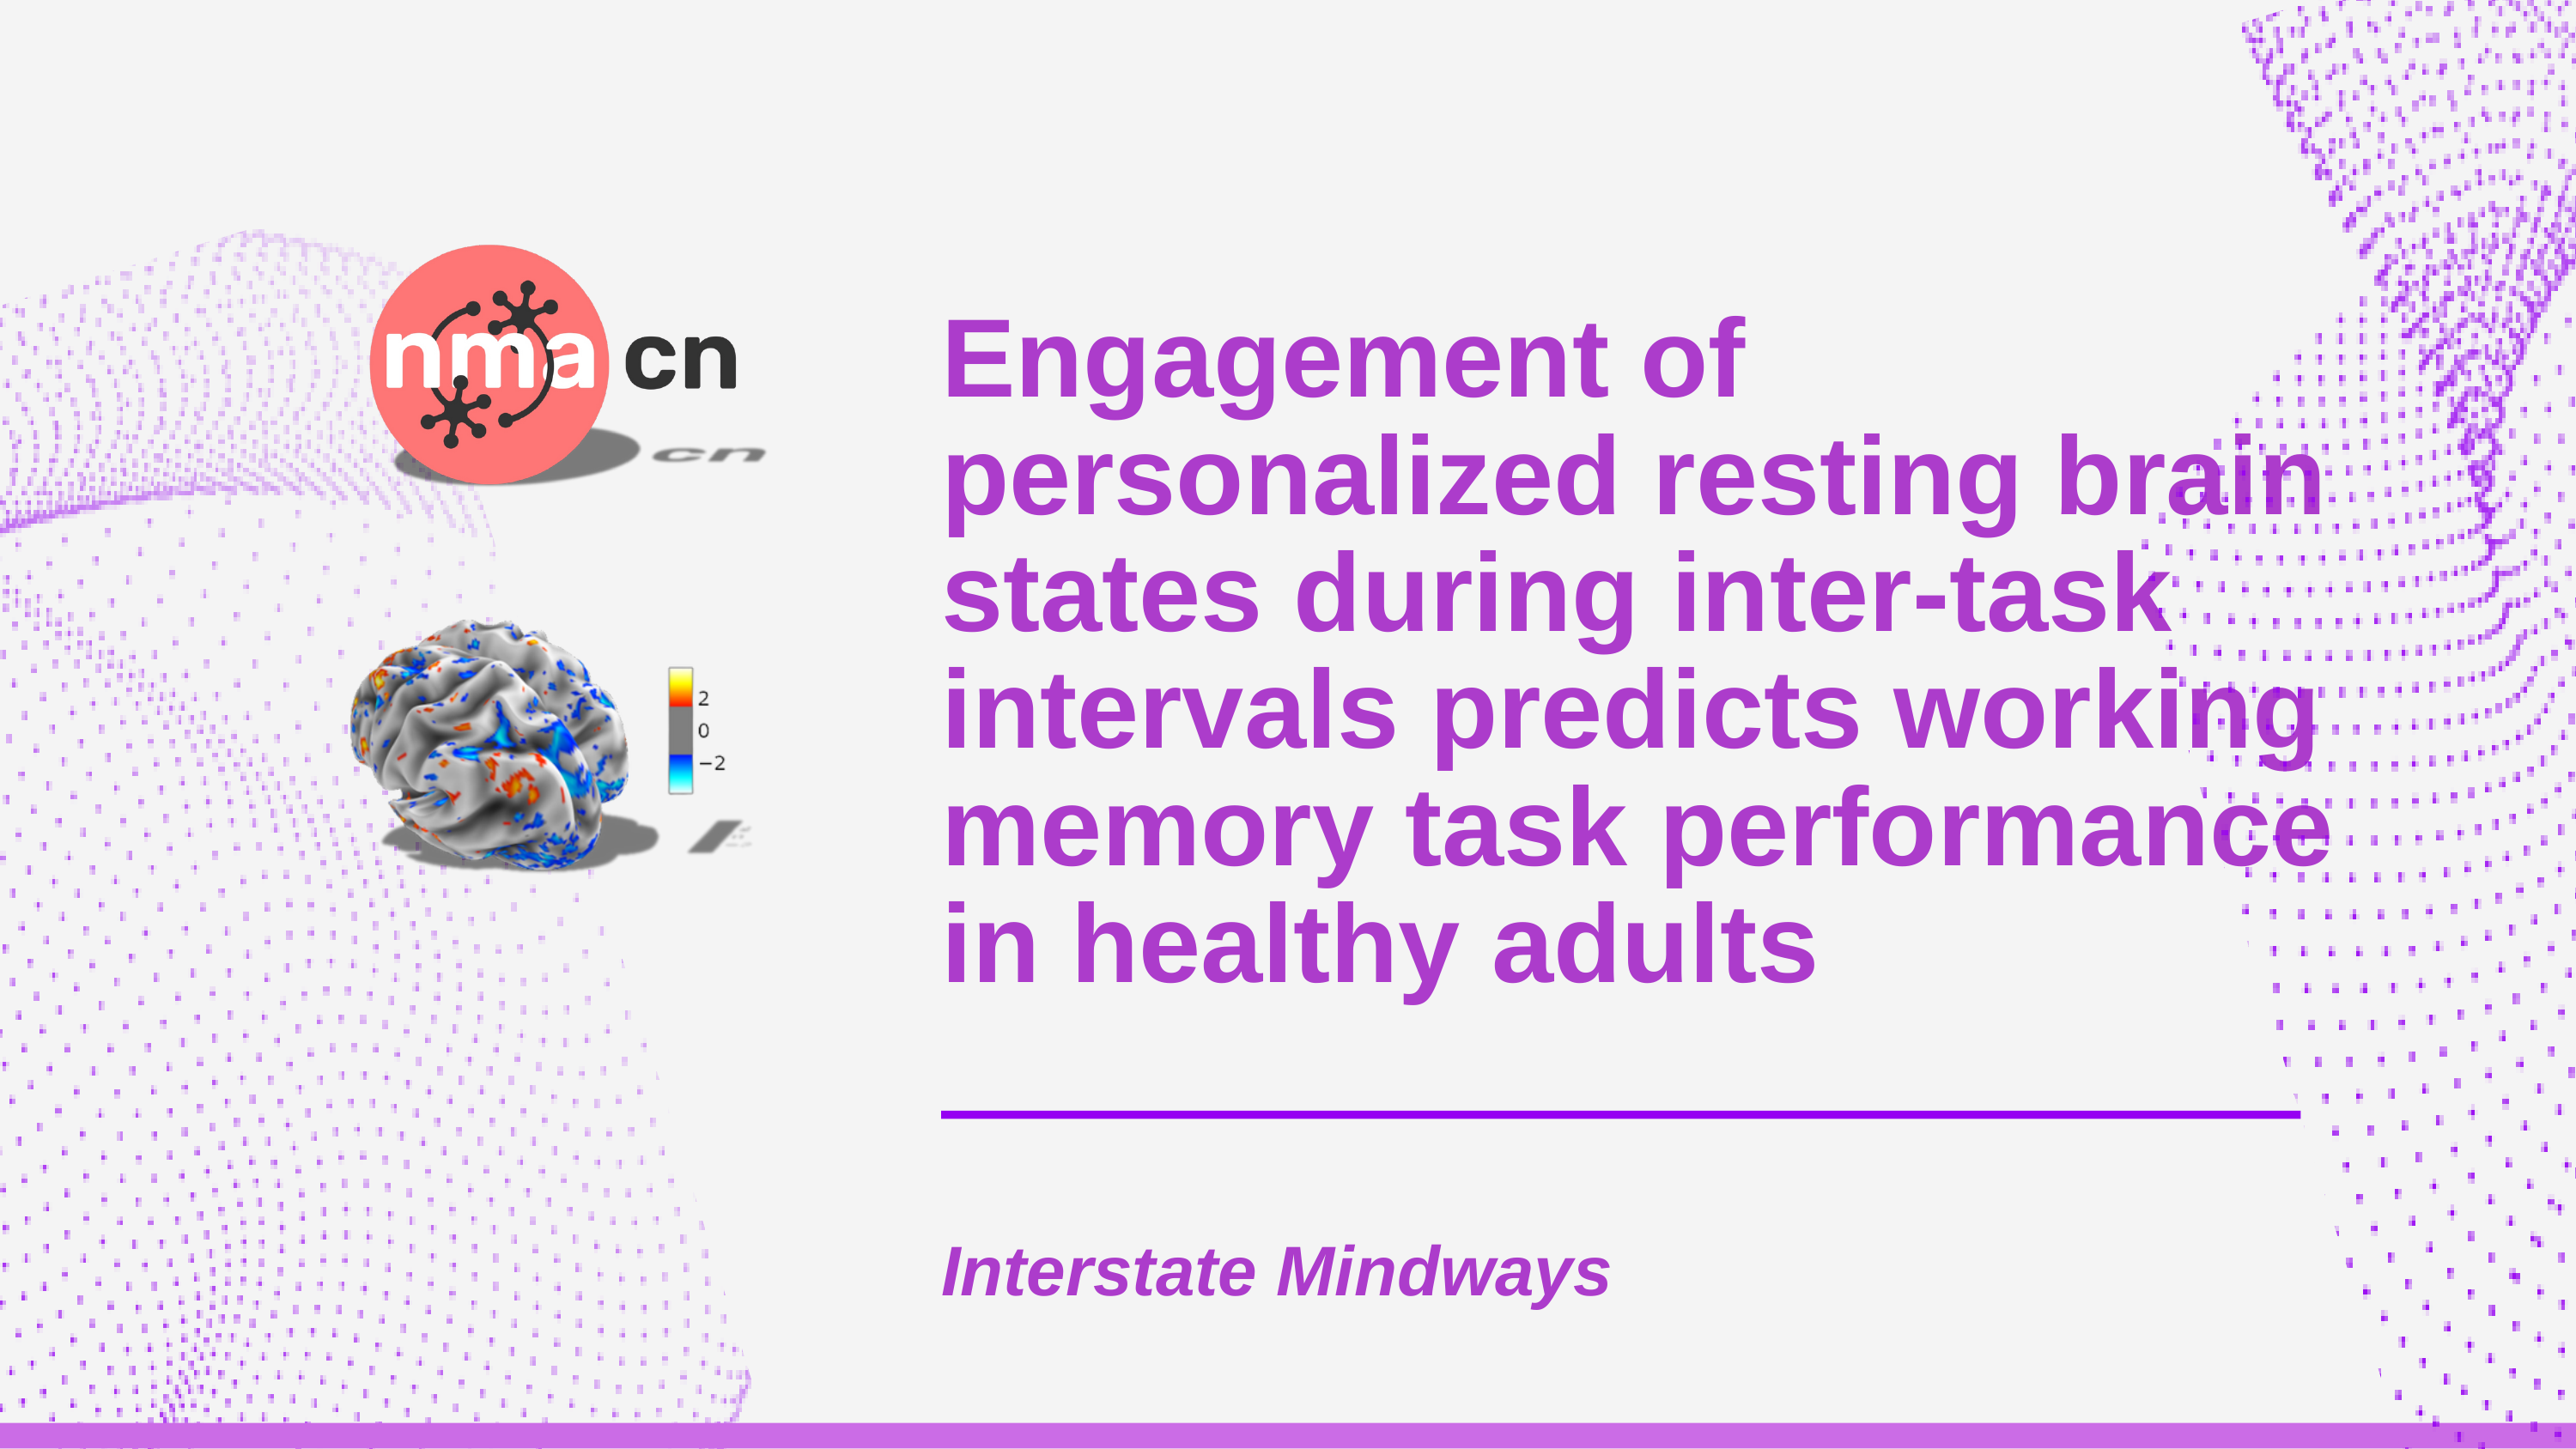

Engagement of personalized resting brain states during inter-task intervals predicts working memory task performance in healthy adults

Interstate Mindways